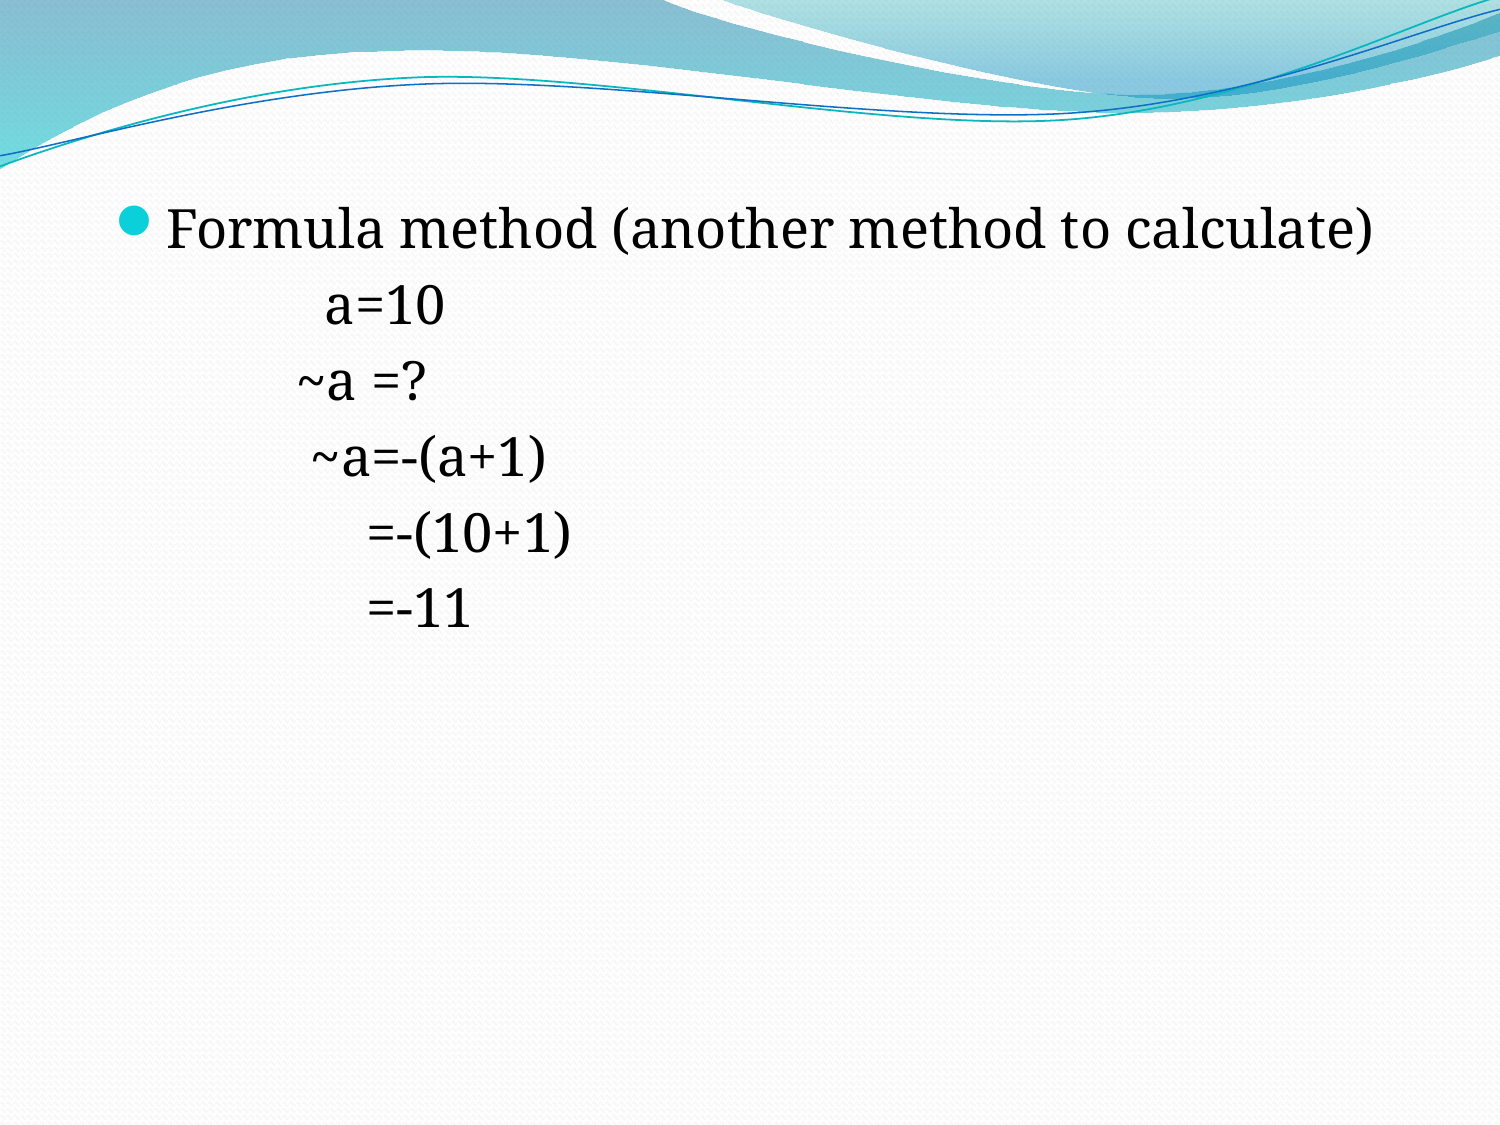

Formula method (another method to calculate)
               a=10
             ~a =?
              ~a=-(a+1)
                  =-(10+1)
                  =-11